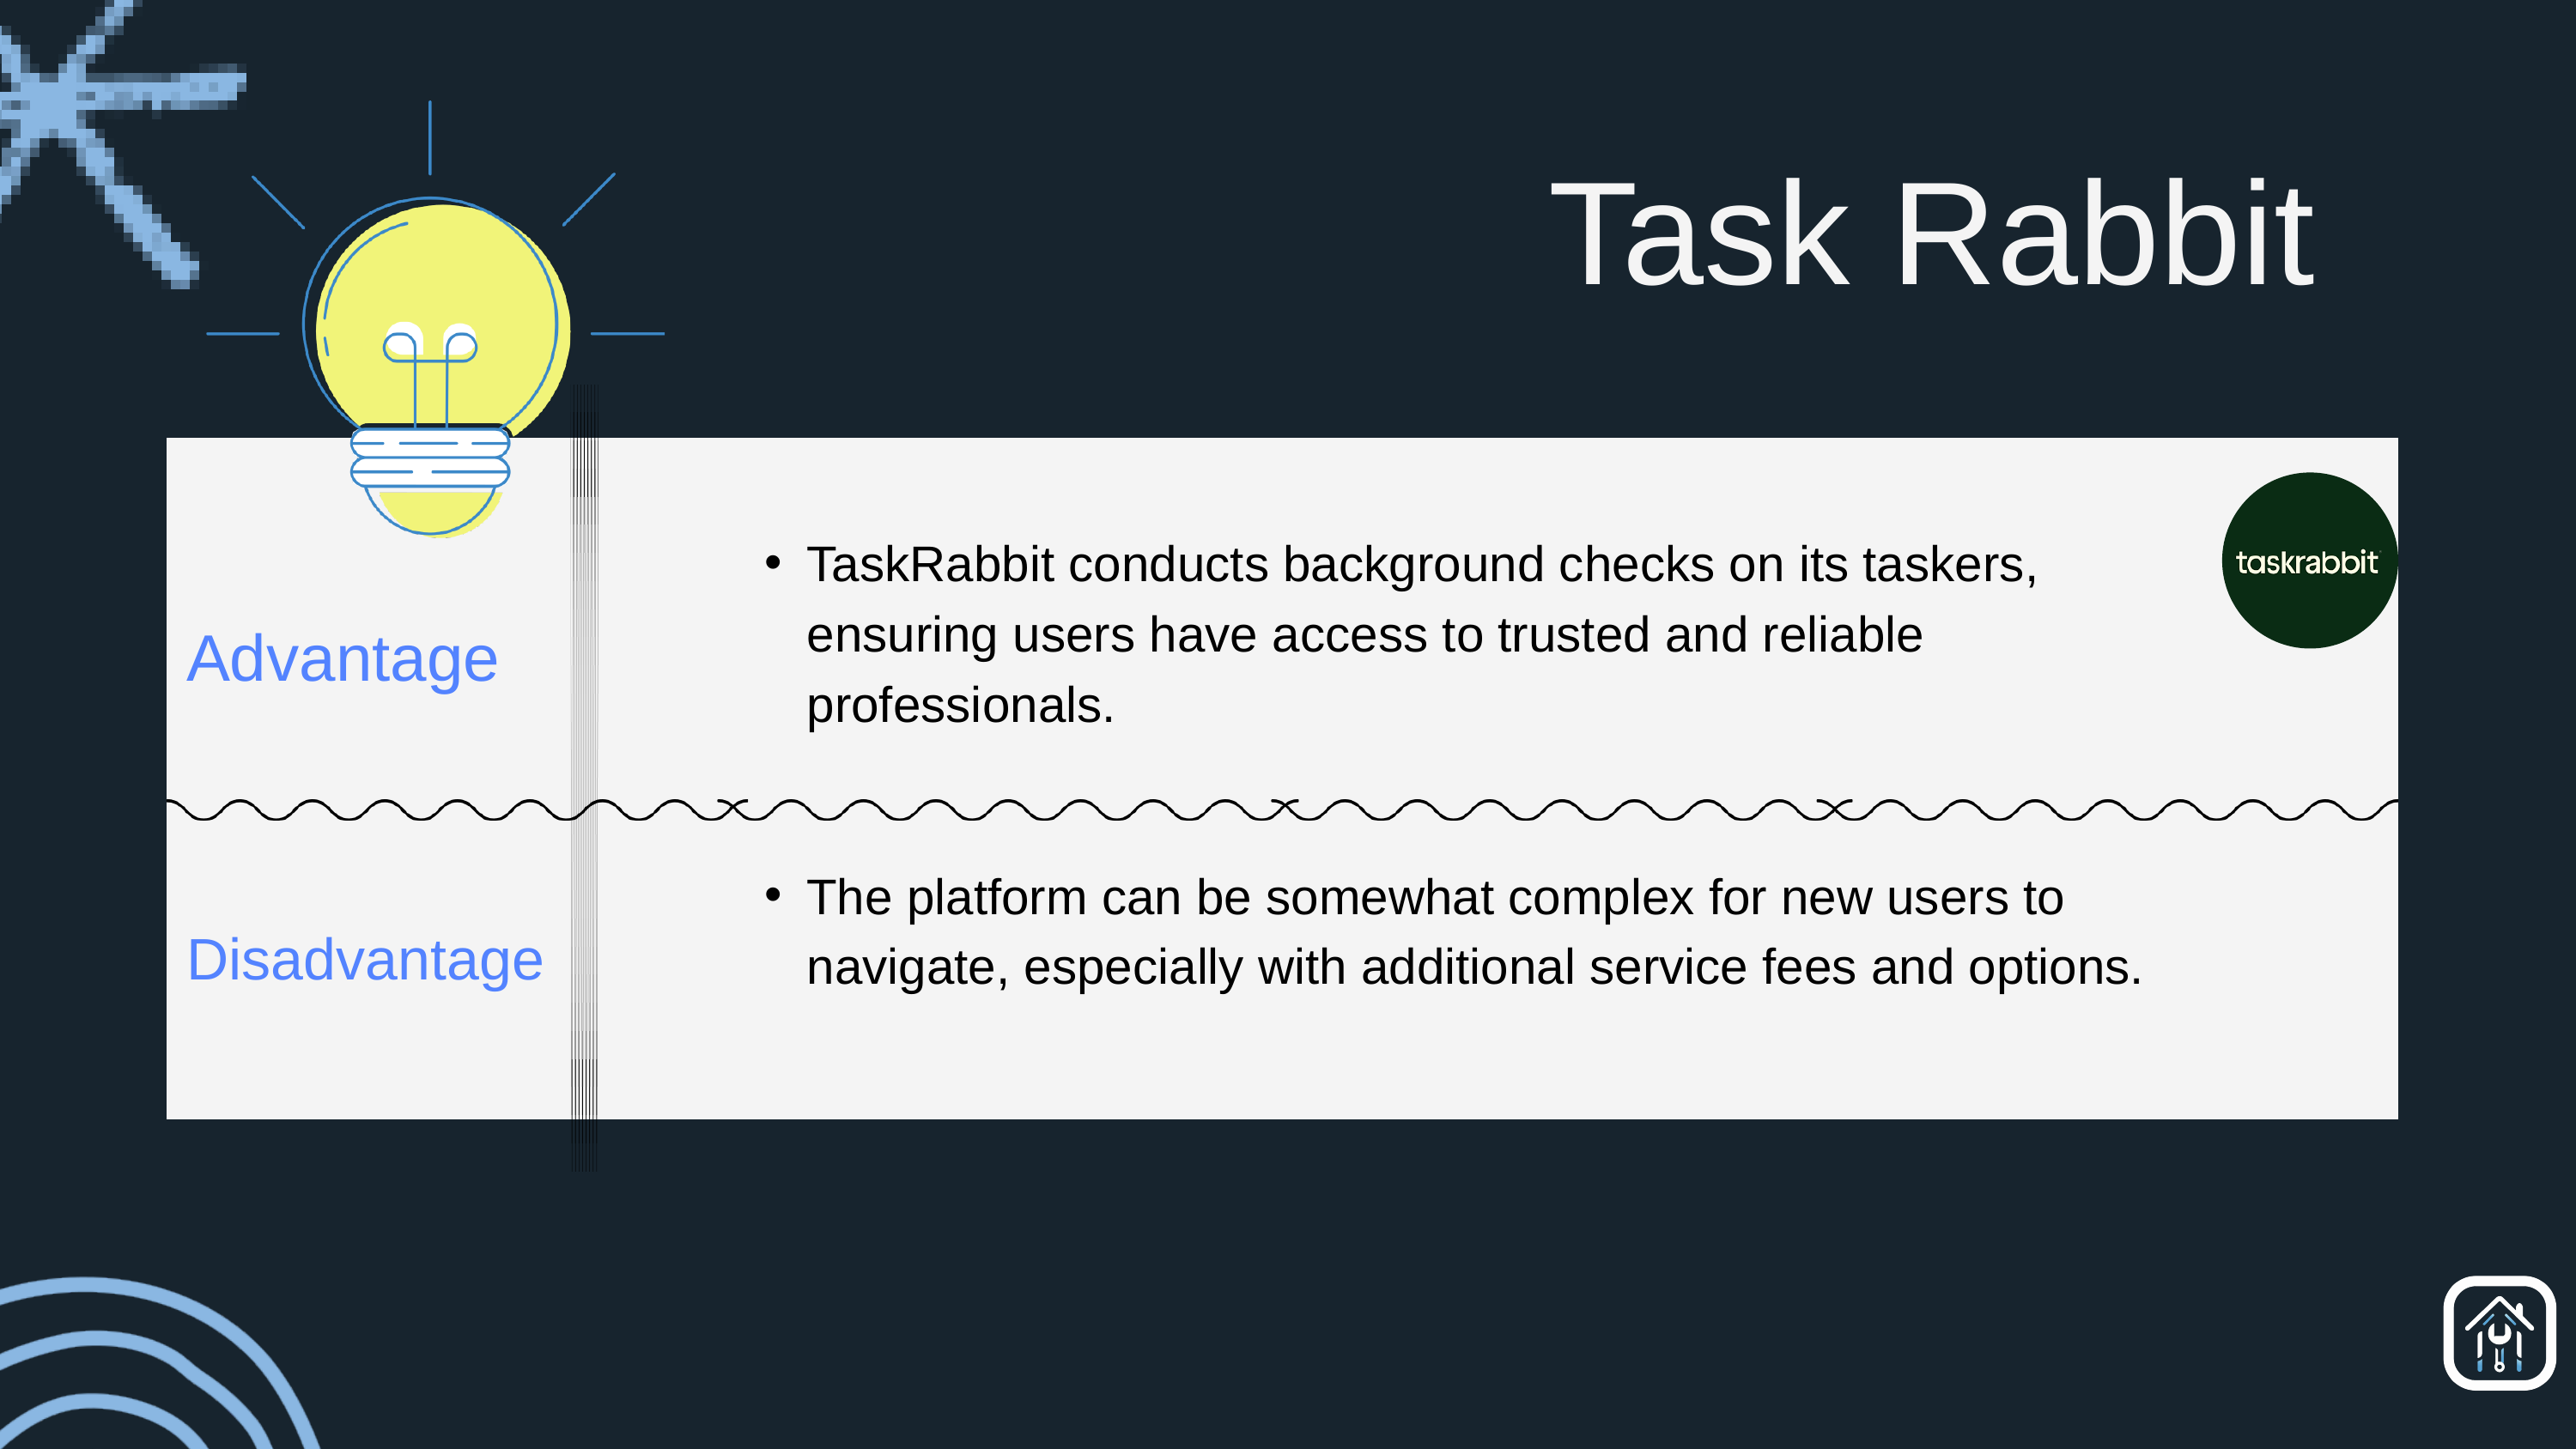

Task Rabbit

TaskRabbit conducts background checks on its taskers, ensuring users have access to trusted and reliable professionals.

Advantage

The platform can be somewhat complex for new users to navigate, especially with additional service fees and options.

Disadvantage